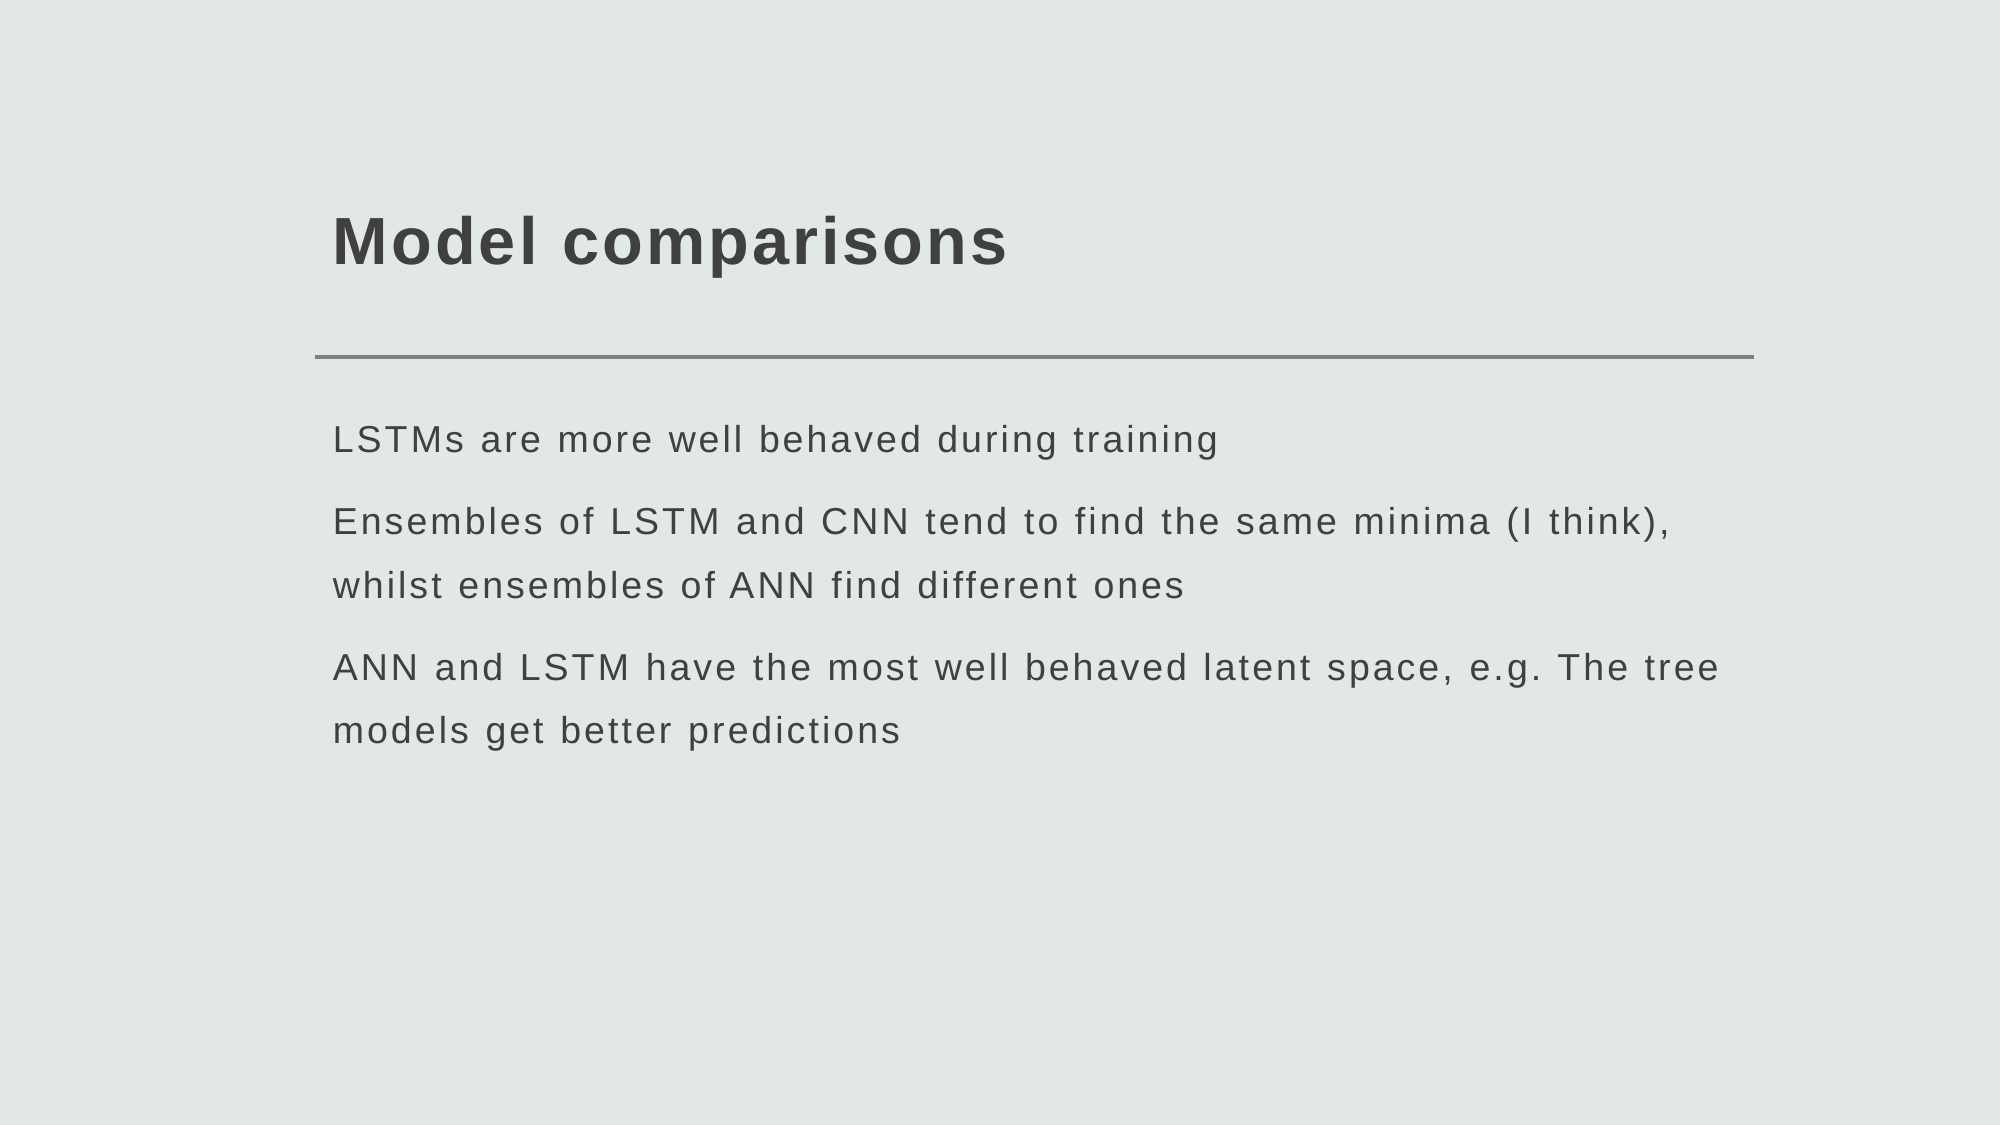

# Model comparisons
LSTMs are more well behaved during training
Ensembles of LSTM and CNN tend to find the same minima (I think), whilst ensembles of ANN find different ones
ANN and LSTM have the most well behaved latent space, e.g. The tree models get better predictions